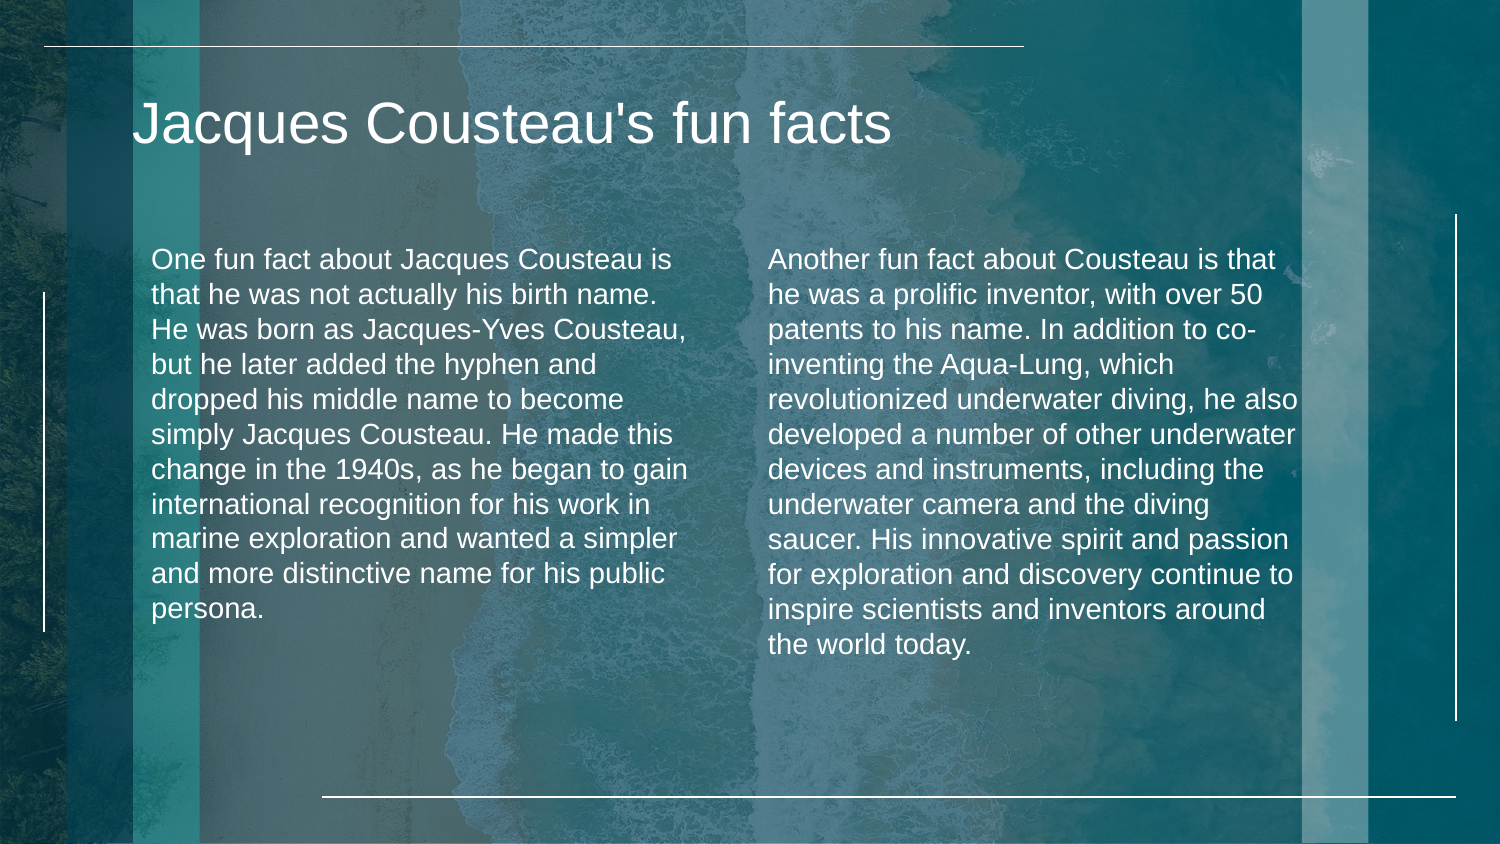

# Jacques Cousteau's fun facts
One fun fact about Jacques Cousteau is that he was not actually his birth name. He was born as Jacques-Yves Cousteau, but he later added the hyphen and dropped his middle name to become simply Jacques Cousteau. He made this change in the 1940s, as he began to gain international recognition for his work in marine exploration and wanted a simpler and more distinctive name for his public persona.
Another fun fact about Cousteau is that he was a prolific inventor, with over 50 patents to his name. In addition to co-inventing the Aqua-Lung, which revolutionized underwater diving, he also developed a number of other underwater devices and instruments, including the underwater camera and the diving saucer. His innovative spirit and passion for exploration and discovery continue to inspire scientists and inventors around the world today.